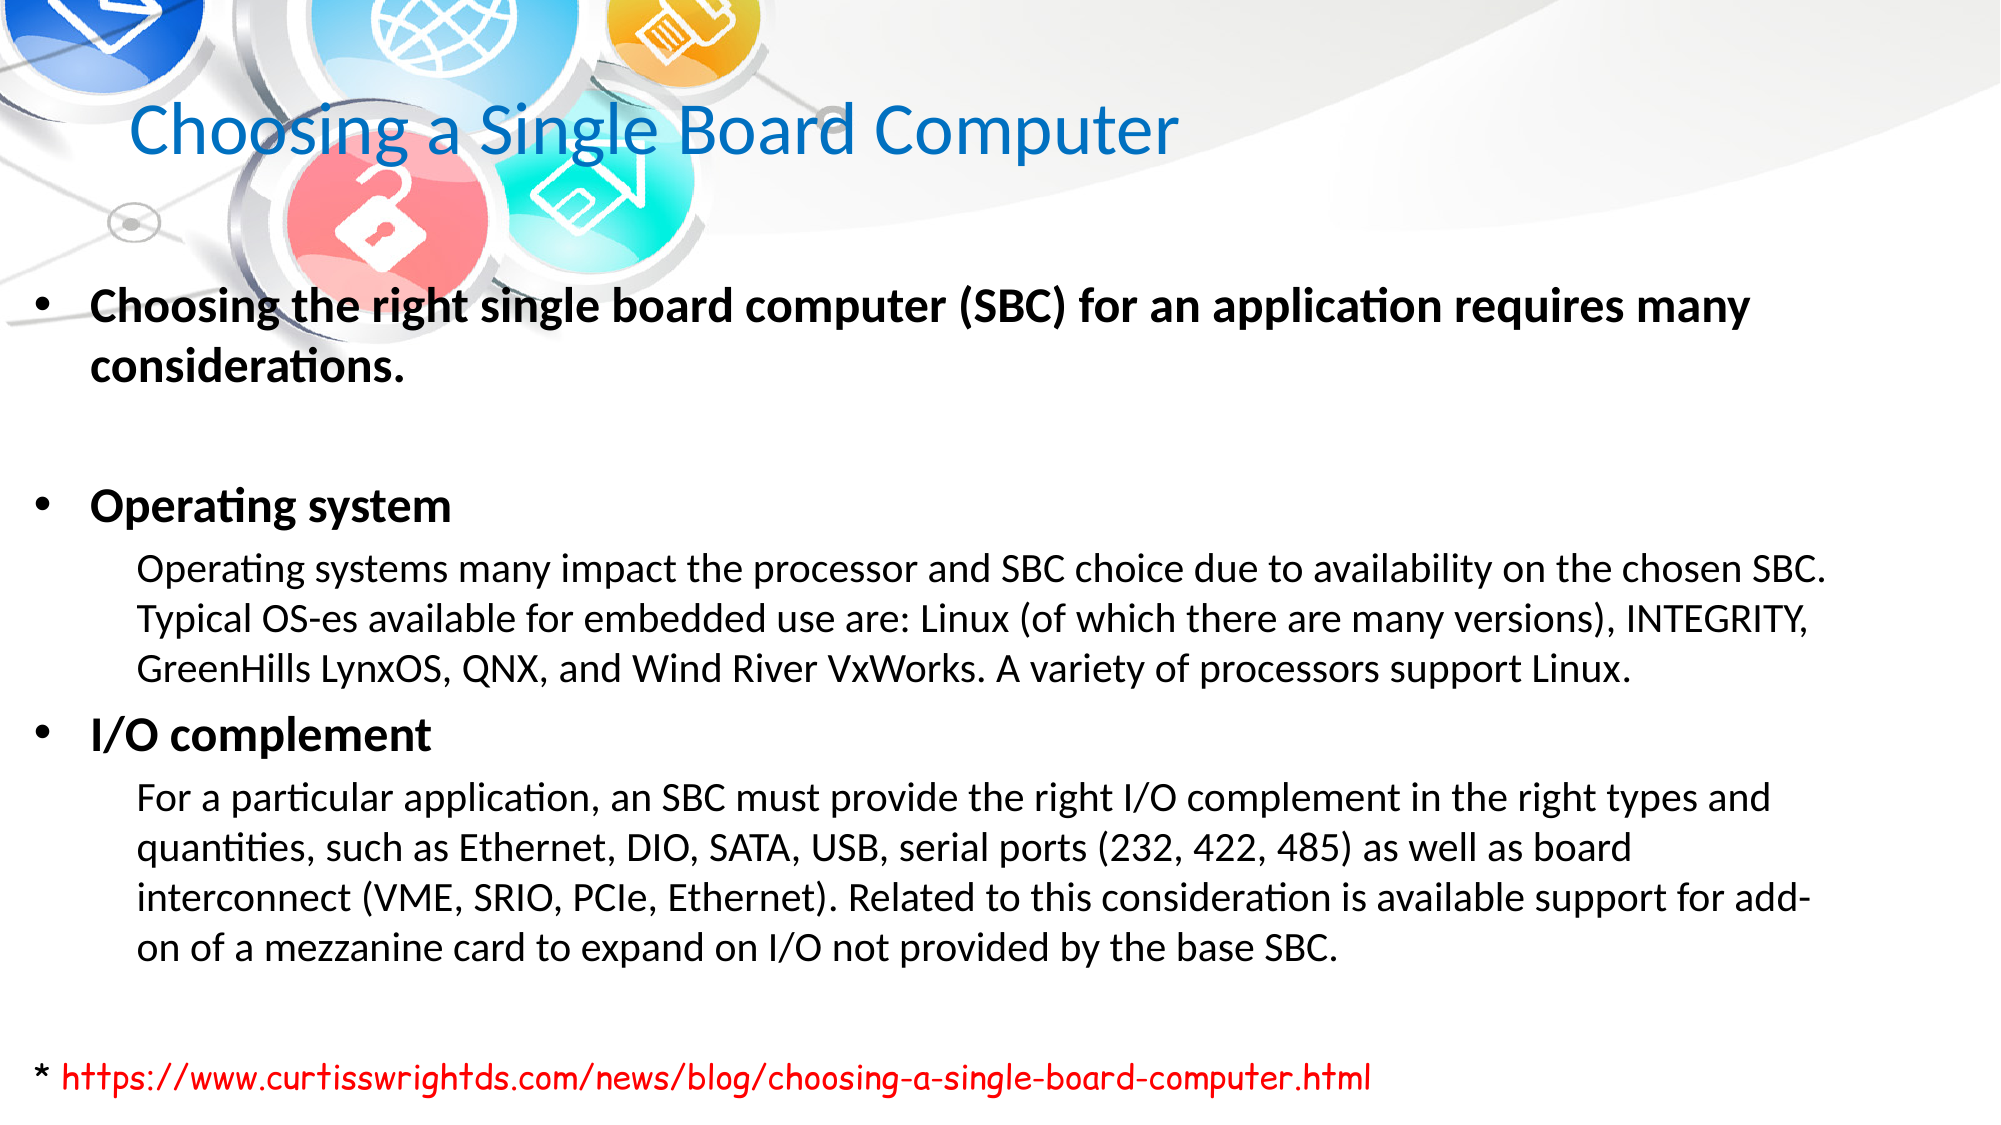

# Choosing a Single Board Computer
Choosing the right single board computer (SBC) for an application requires many considerations.

Operating system
Operating systems many impact the processor and SBC choice due to availability on the chosen SBC. Typical OS-es available for embedded use are: Linux (of which there are many versions), INTEGRITY, GreenHills LynxOS, QNX, and Wind River VxWorks. A variety of processors support Linux.
I/O complement
For a particular application, an SBC must provide the right I/O complement in the right types and quantities, such as Ethernet, DIO, SATA, USB, serial ports (232, 422, 485) as well as board interconnect (VME, SRIO, PCIe, Ethernet). Related to this consideration is available support for add-on of a mezzanine card to expand on I/O not provided by the base SBC.
* https://www.curtisswrightds.com/news/blog/choosing-a-single-board-computer.html